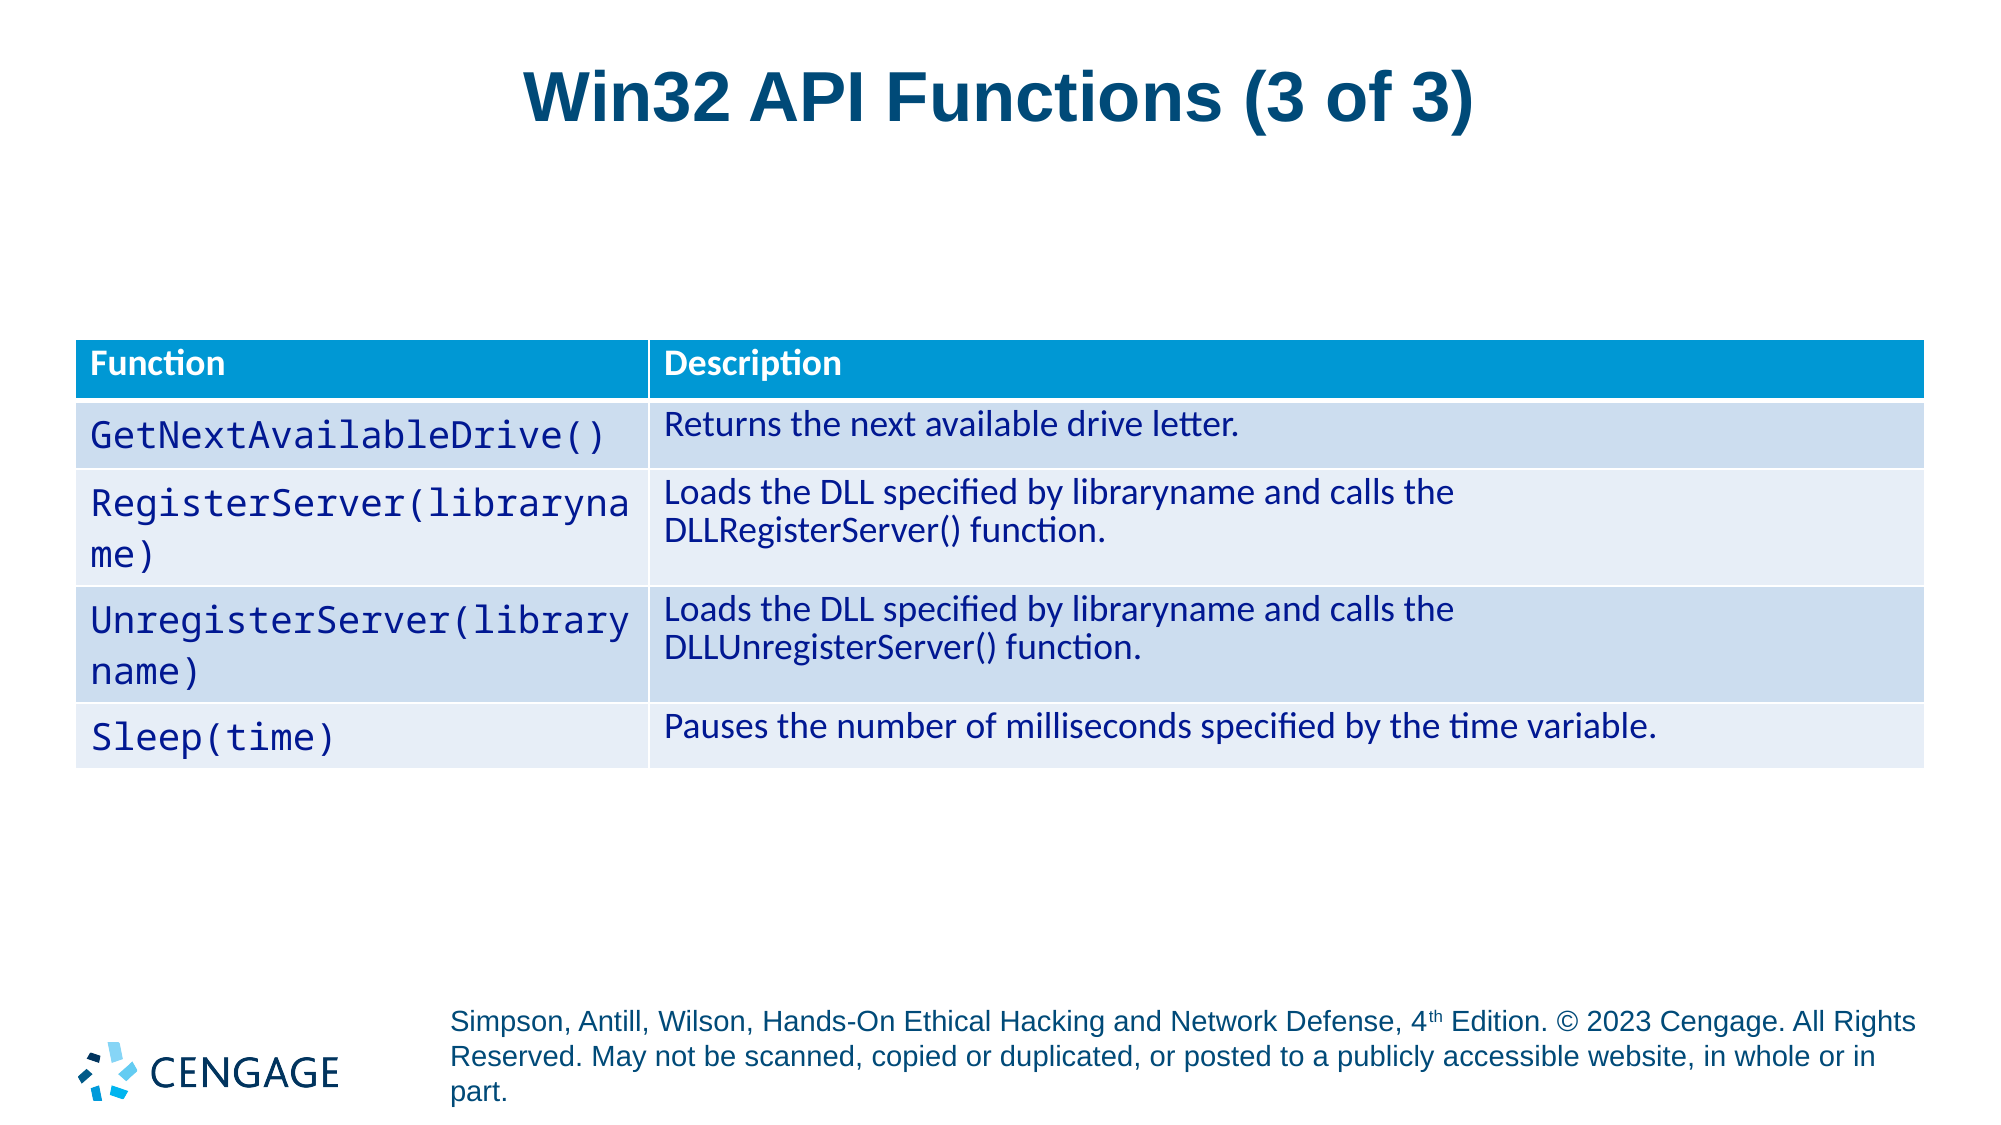

# Win32 API Functions (3 of 3)
| Function | Description |
| --- | --- |
| GetNextAvailableDrive() | Returns the next available drive letter. |
| RegisterServer(libraryname) | Loads the DLL specified by libraryname and calls the DLLRegisterServer() function. |
| UnregisterServer(libraryname) | Loads the DLL specified by libraryname and calls the DLLUnregisterServer() function. |
| Sleep(time) | Pauses the number of milliseconds specified by the time variable. |